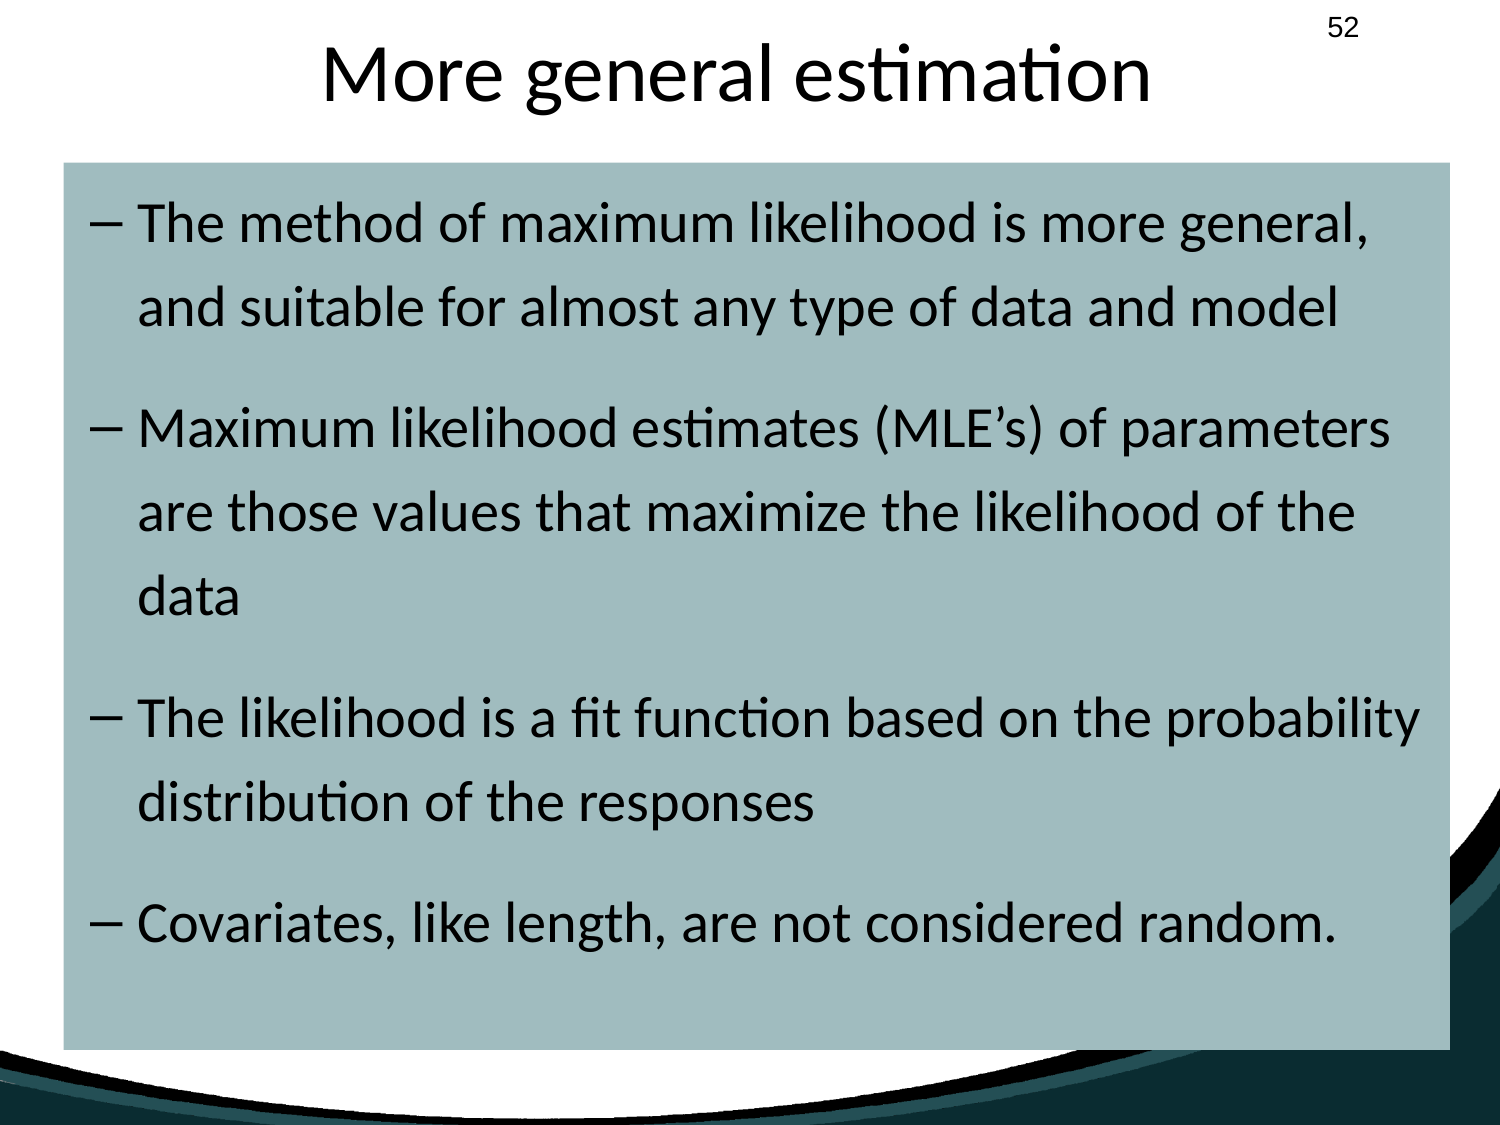

# More general estimation
The method of maximum likelihood is more general, and suitable for almost any type of data and model
Maximum likelihood estimates (MLE’s) of parameters are those values that maximize the likelihood of the data
The likelihood is a fit function based on the probability distribution of the responses
Covariates, like length, are not considered random.